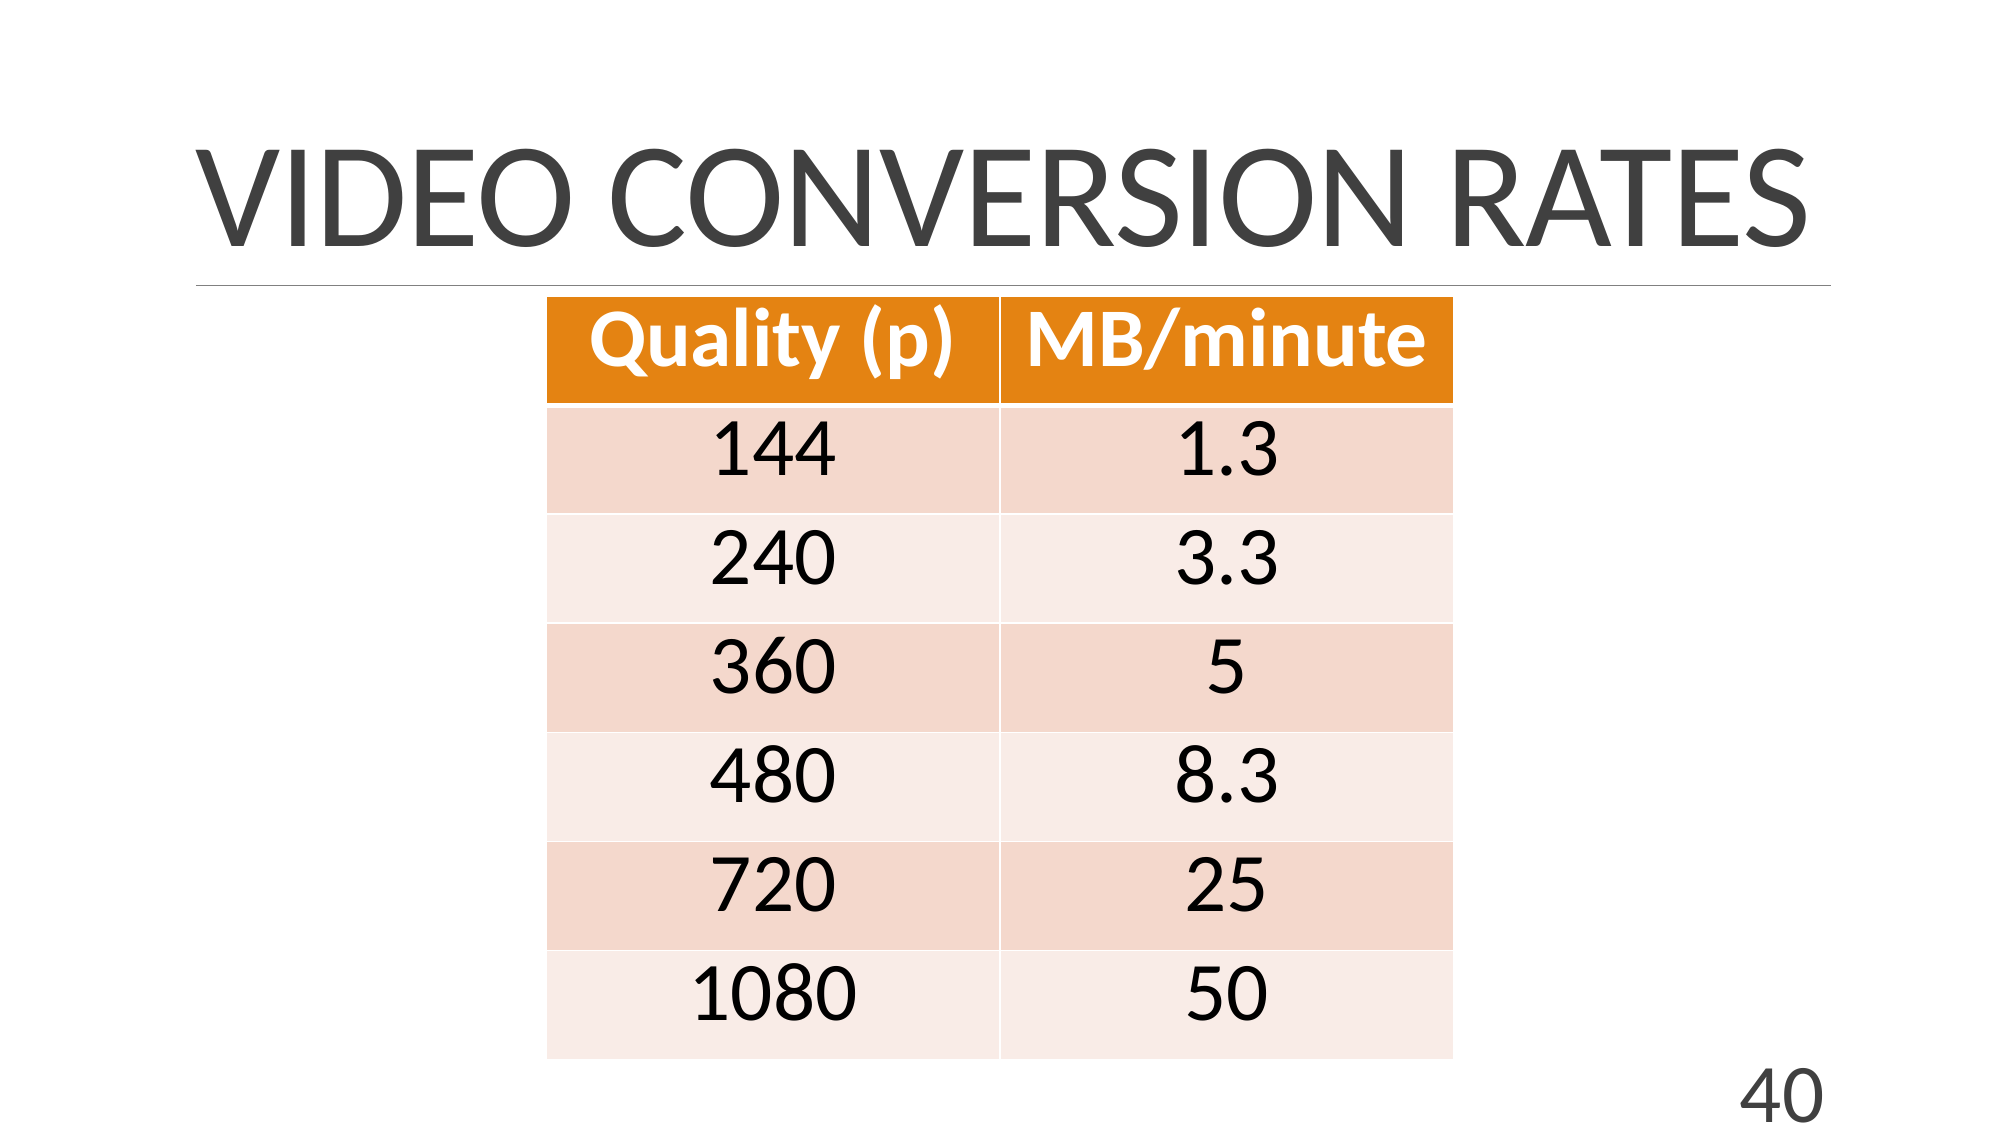

# VIDEO CONVERSION RATES
| Quality (p) | MB/minute |
| --- | --- |
| 144 | 1.3 |
| 240 | 3.3 |
| 360 | 5 |
| 480 | 8.3 |
| 720 | 25 |
| 1080 | 50 |
40